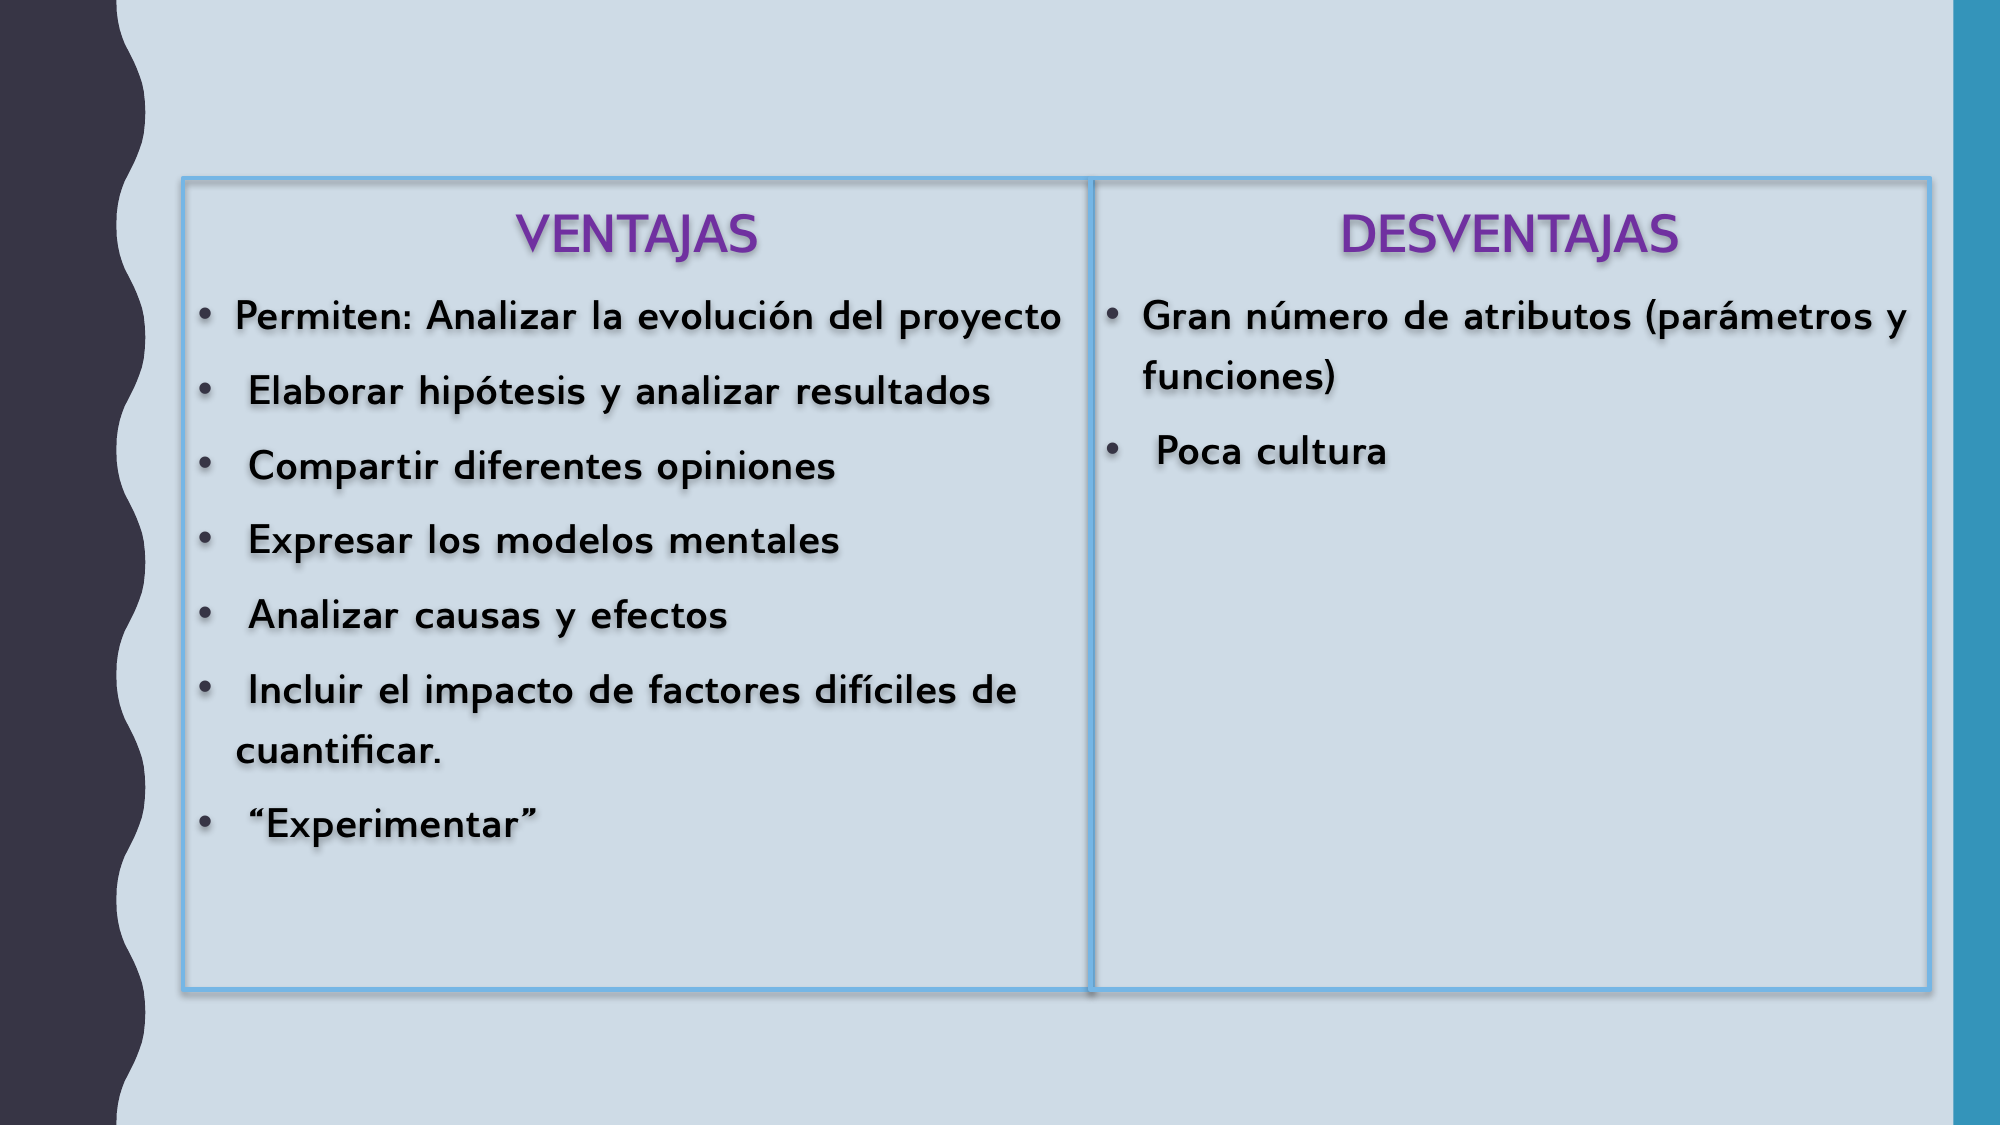

VENTAJAS
Permiten: Analizar la evolución del proyecto
 Elaborar hipótesis y analizar resultados
 Compartir diferentes opiniones
 Expresar los modelos mentales
 Analizar causas y efectos
 Incluir el impacto de factores difíciles de cuantificar.
 “Experimentar”
DESVENTAJAS
Gran número de atributos (parámetros y funciones)
 Poca cultura